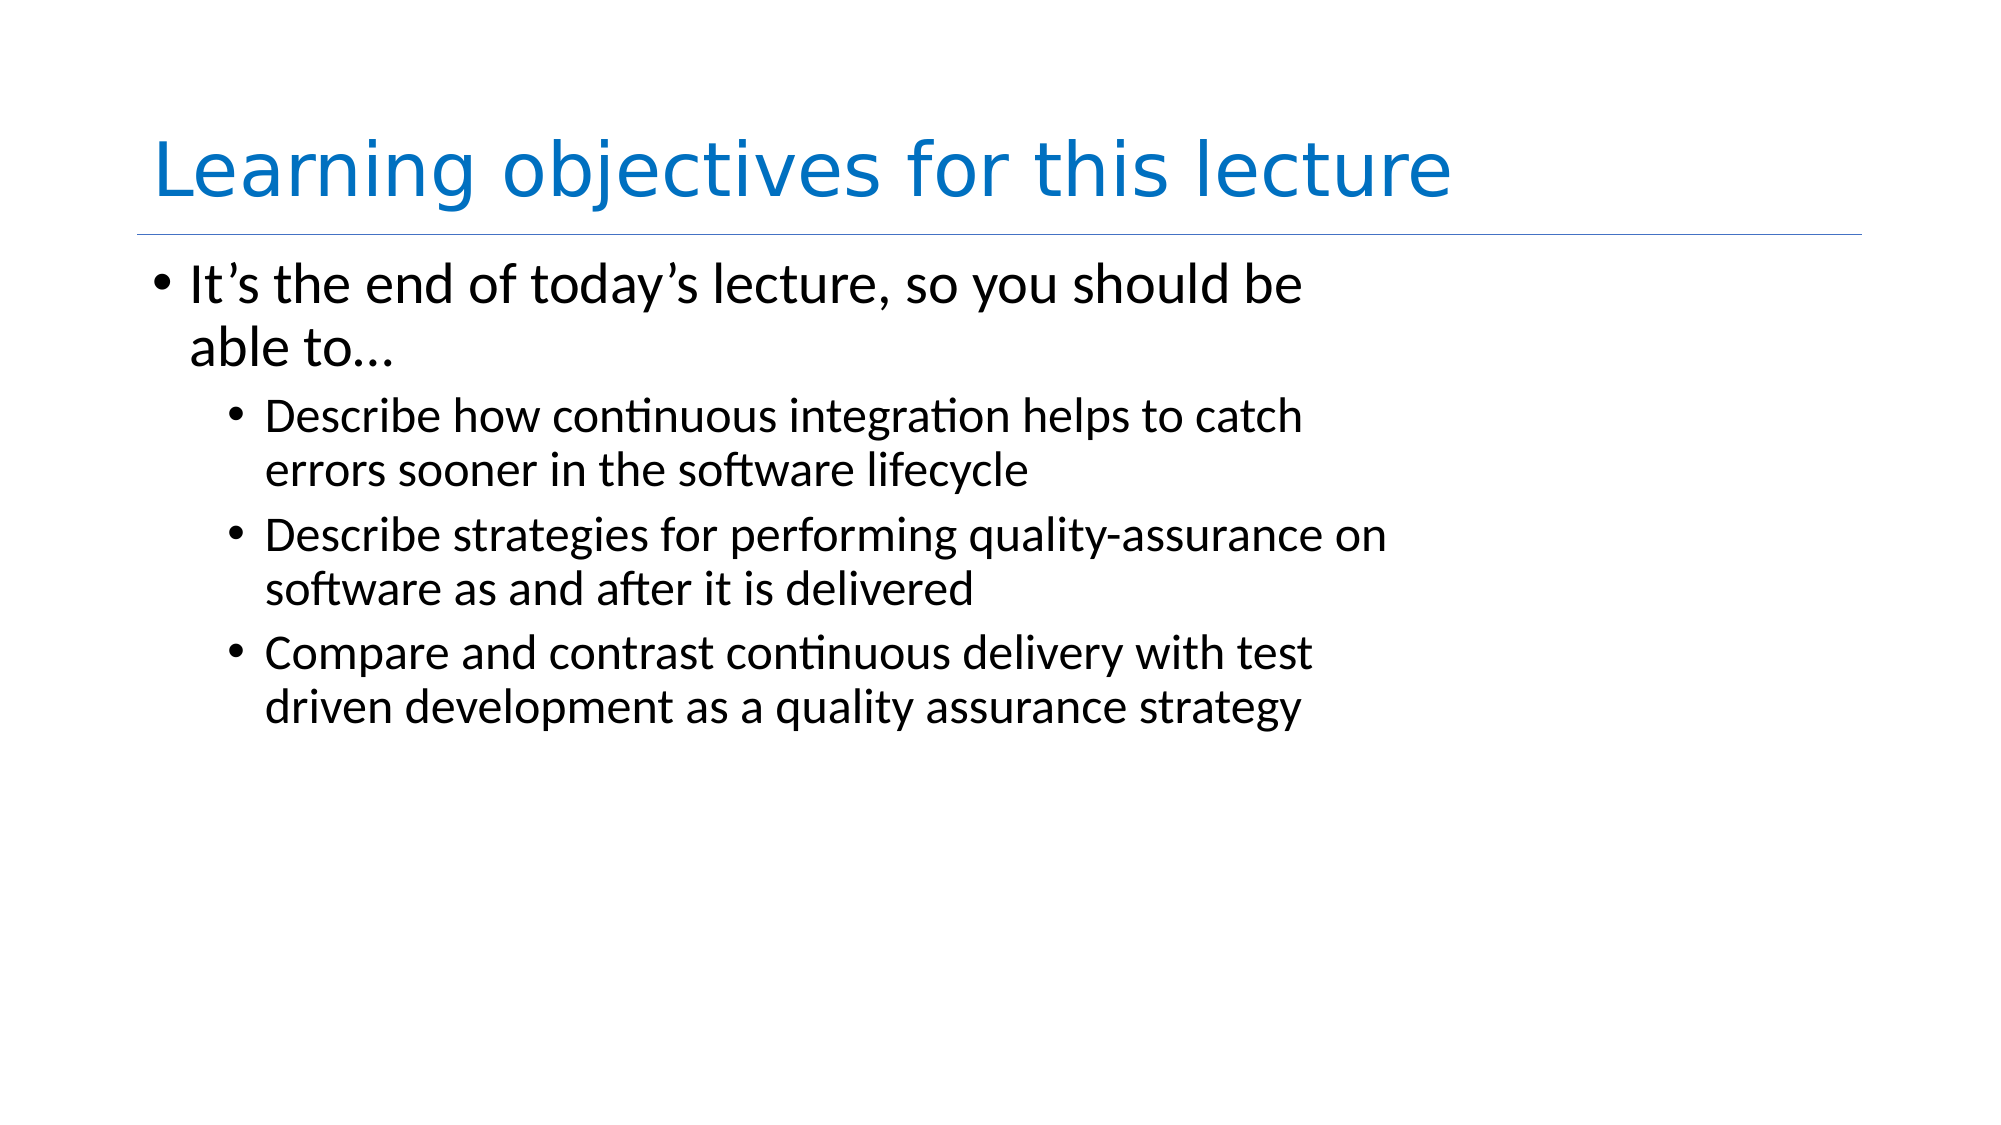

# Learning objectives for this lecture
It’s the end of today’s lecture, so you should be able to…
Describe how continuous integration helps to catch errors sooner in the software lifecycle
Describe strategies for performing quality-assurance on software as and after it is delivered
Compare and contrast continuous delivery with test driven development as a quality assurance strategy